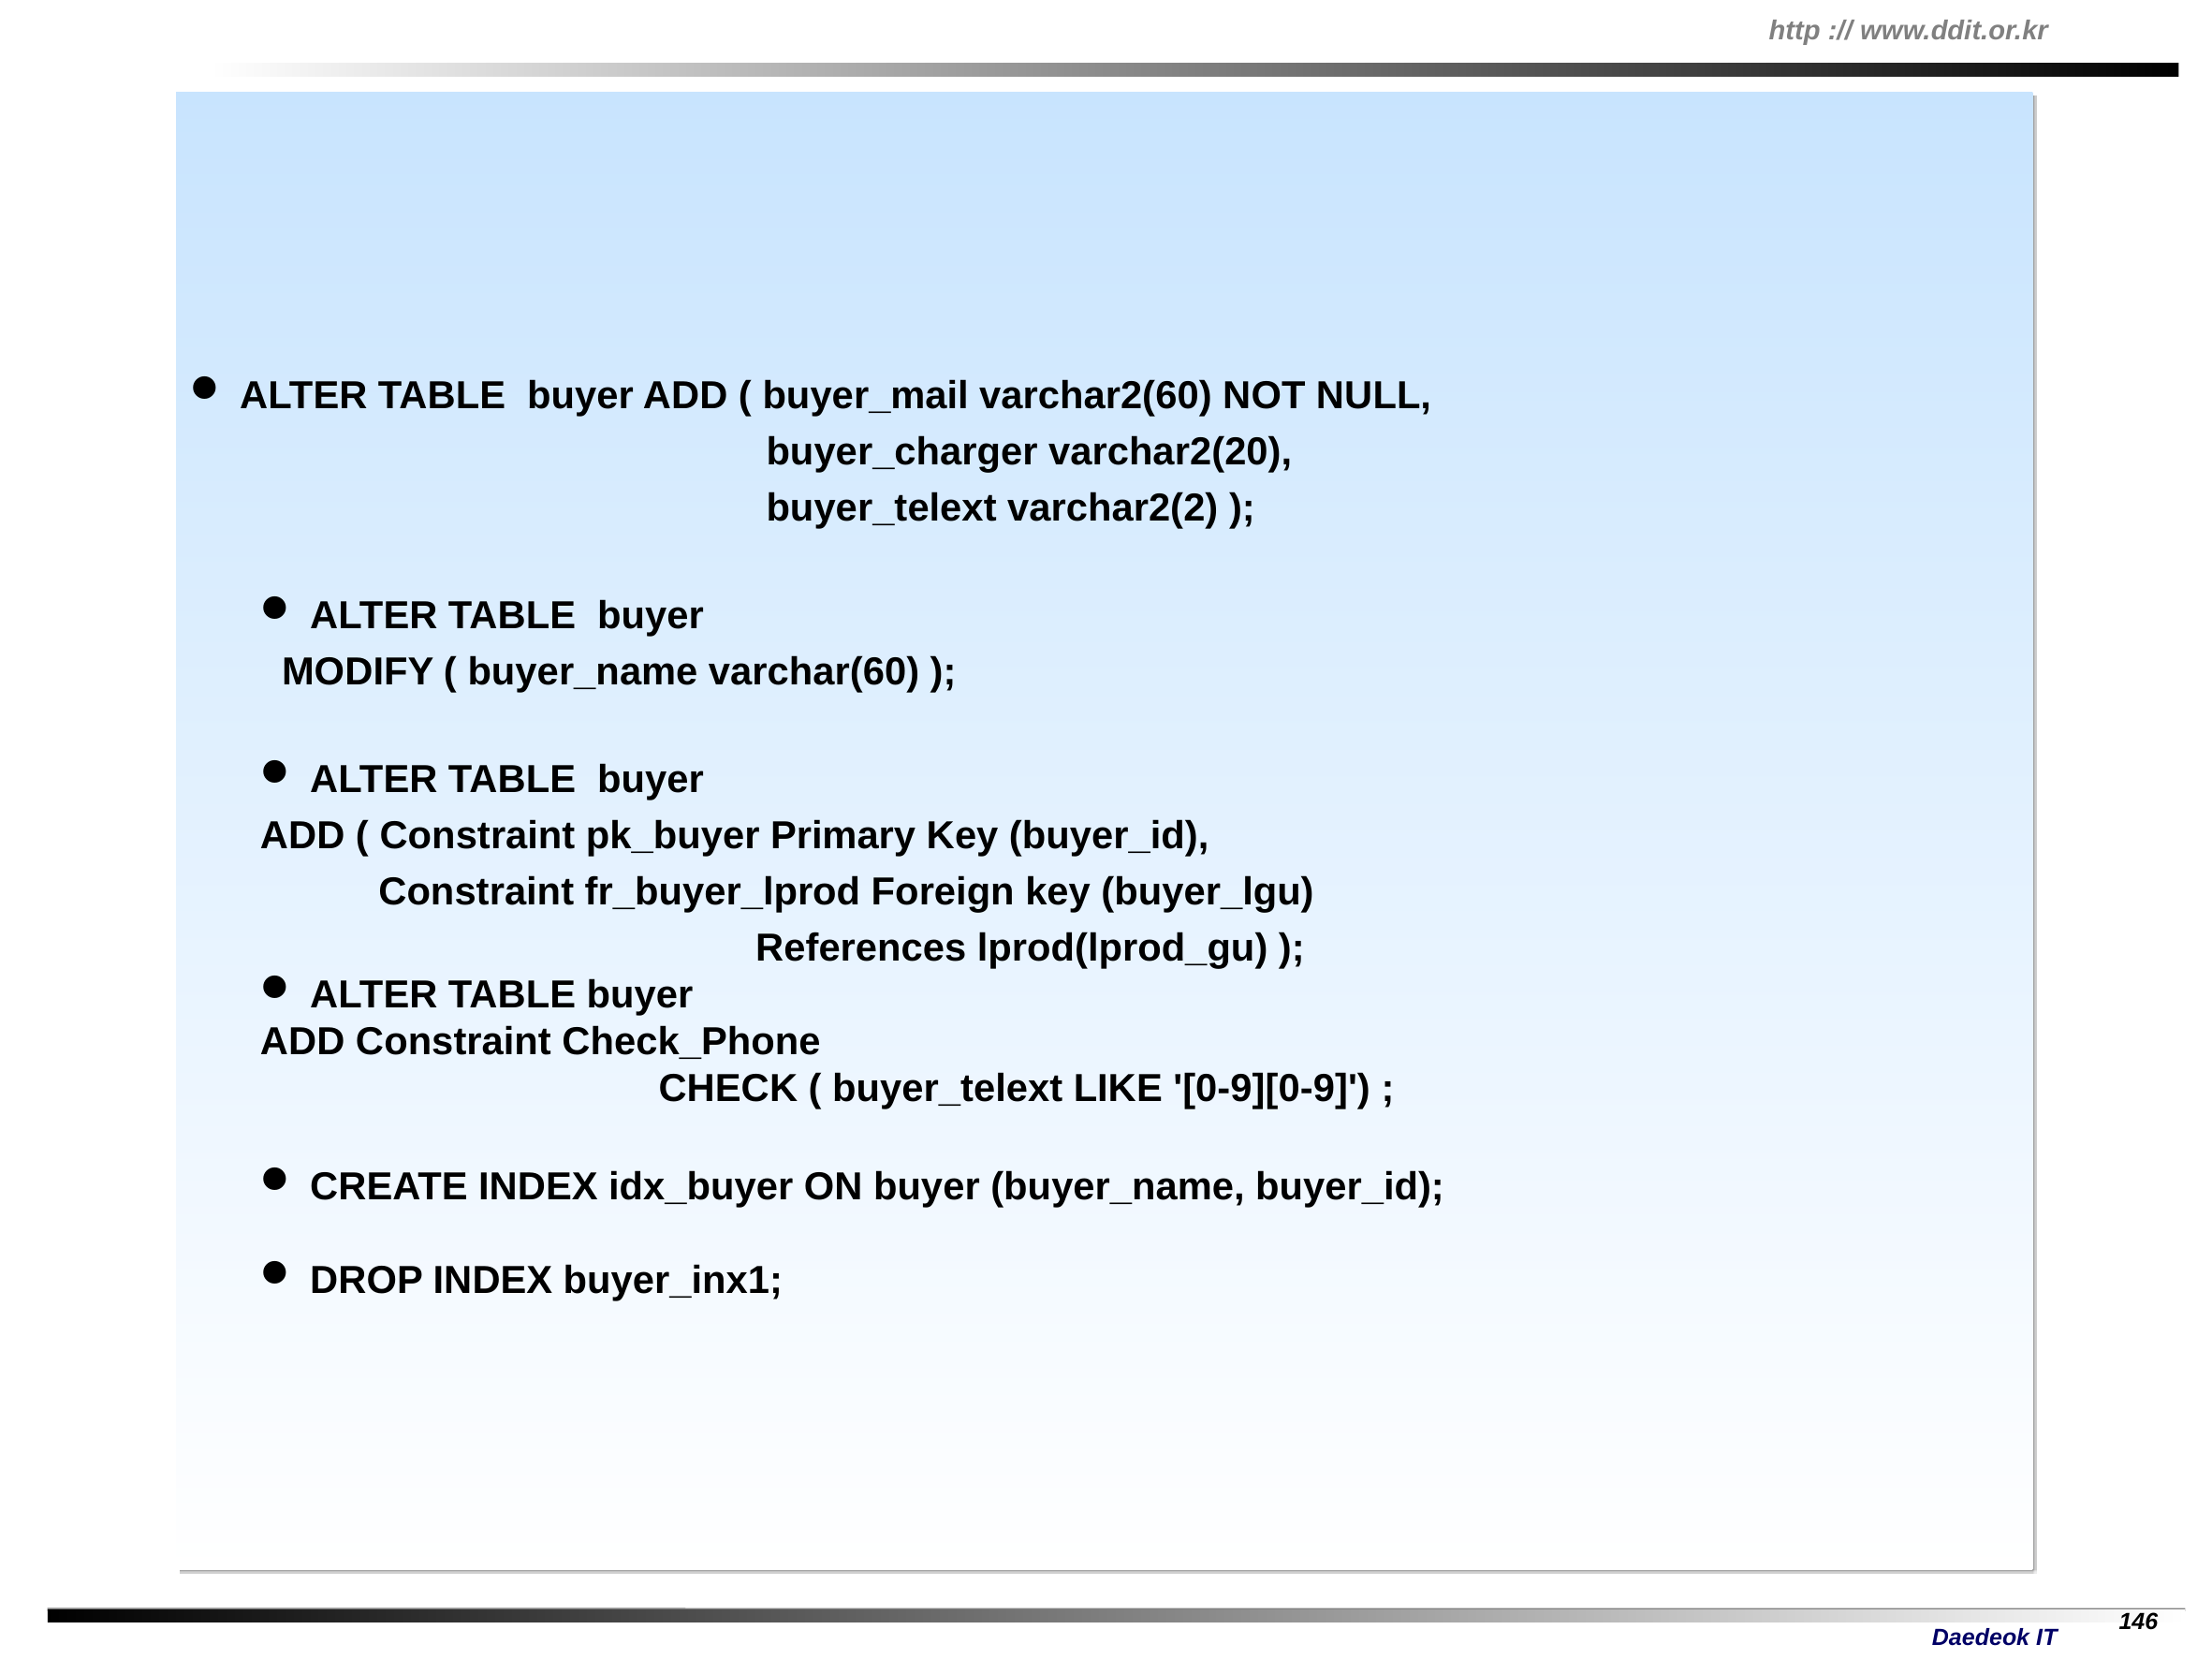

ALTER TABLE  buyer ADD ( buyer_mail varchar2(60) NOT NULL,
                                               buyer_charger varchar2(20),
                                               buyer_telext varchar2(2) );

 ALTER TABLE  buyer
  MODIFY ( buyer_name varchar(60) );

 ALTER TABLE  buyer
ADD ( Constraint pk_buyer Primary Key (buyer_id),
           Constraint fr_buyer_lprod Foreign key (buyer_lgu)
                                              References lprod(lprod_gu) );
 ALTER TABLE buyer
ADD Constraint Check_Phone
                                     CHECK ( buyer_telext LIKE '[0-9][0-9]') ;

 CREATE INDEX idx_buyer ON buyer (buyer_name, buyer_id);

 DROP INDEX buyer_inx1;